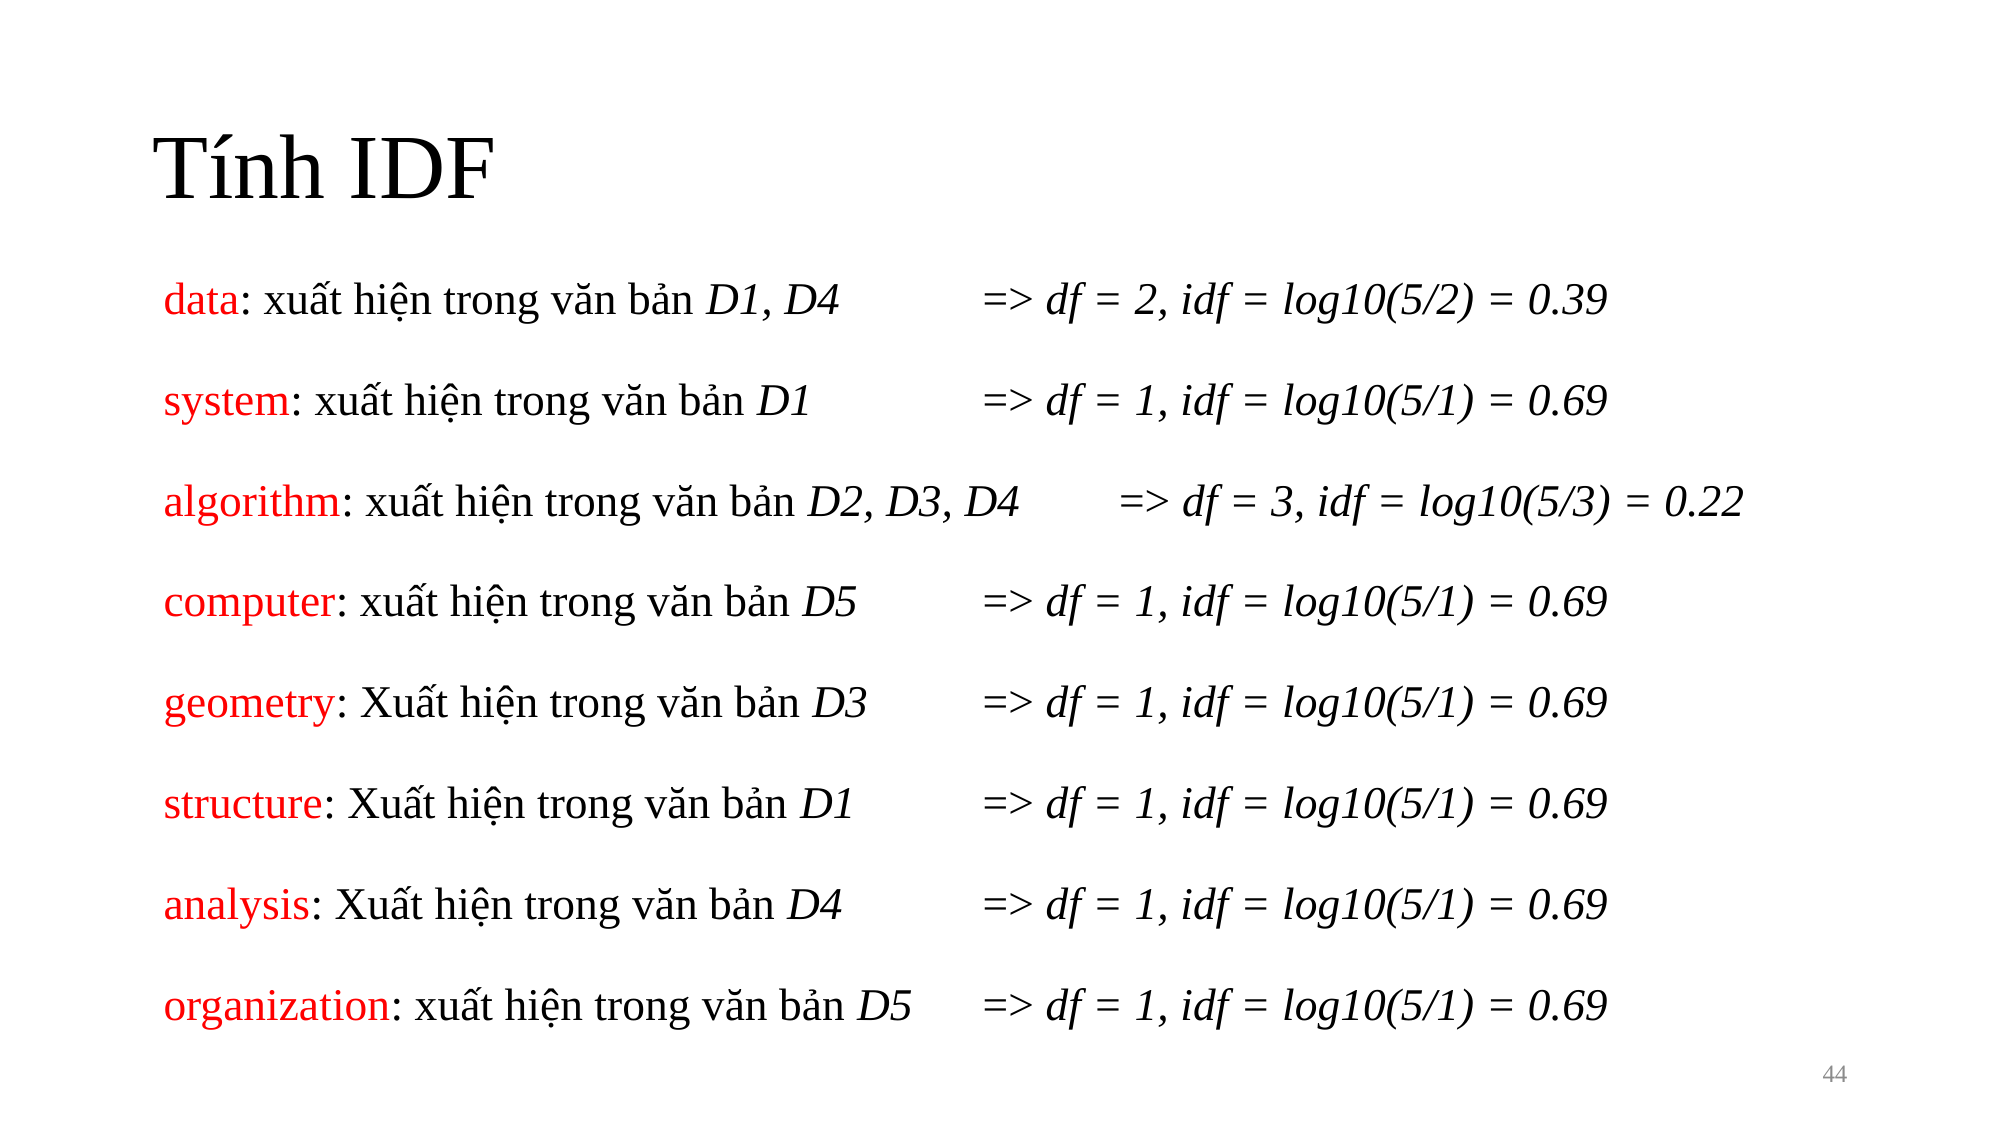

# Tính IDF
data: xuất hiện trong văn bản D1, D4 		=> df = 2, idf = log10(5/2) = 0.39
system: xuất hiện trong văn bản D1 		=> df = 1, idf = log10(5/1) = 0.69
algorithm: xuất hiện trong văn bản D2, D3, D4 	=> df = 3, idf = log10(5/3) = 0.22
computer: xuất hiện trong văn bản D5 		=> df = 1, idf = log10(5/1) = 0.69
geometry: Xuất hiện trong văn bản D3 		=> df = 1, idf = log10(5/1) = 0.69
structure: Xuất hiện trong văn bản D1 		=> df = 1, idf = log10(5/1) = 0.69
analysis: Xuất hiện trong văn bản D4 		=> df = 1, idf = log10(5/1) = 0.69
organization: xuất hiện trong văn bản D5 	=> df = 1, idf = log10(5/1) = 0.69
44